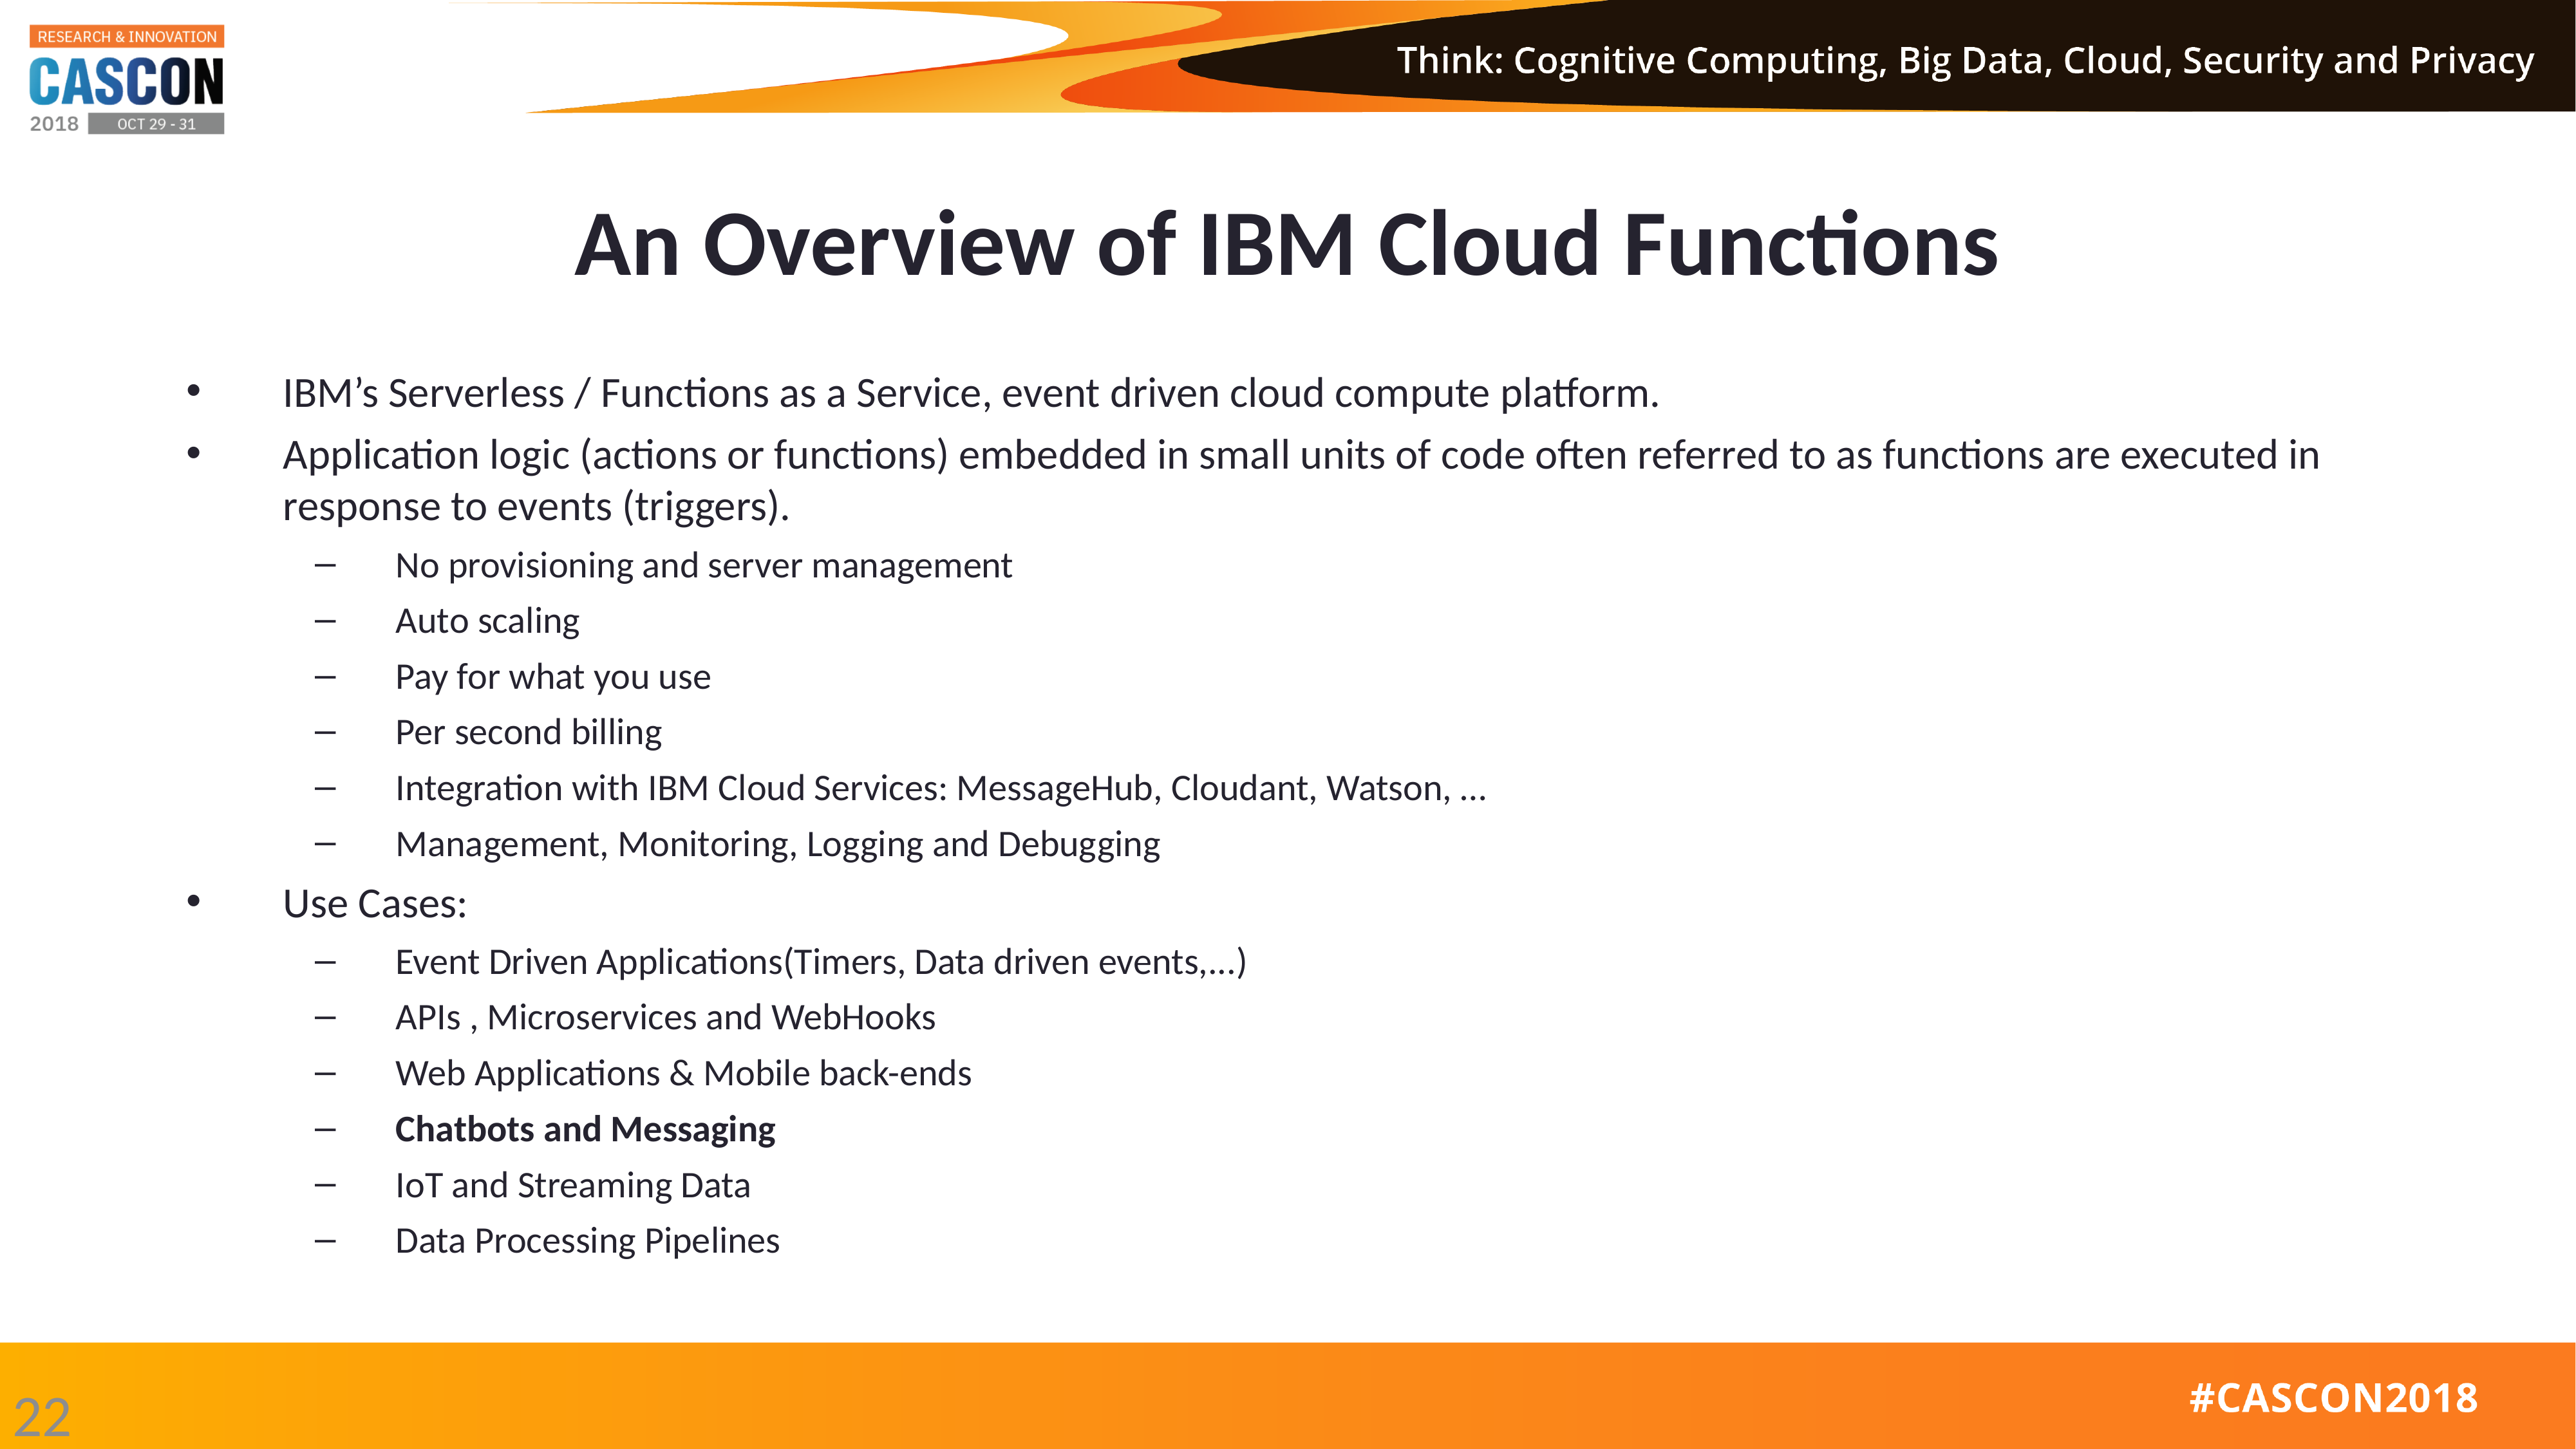

# An Overview of IBM Cloud Functions
IBM’s Serverless / Functions as a Service, event driven cloud compute platform.
Application logic (actions or functions) embedded in small units of code often referred to as functions are executed in response to events (triggers).
No provisioning and server management
Auto scaling
Pay for what you use
Per second billing
Integration with IBM Cloud Services: MessageHub, Cloudant, Watson, …
Management, Monitoring, Logging and Debugging
Use Cases:
Event Driven Applications(Timers, Data driven events,...)
APIs , Microservices and WebHooks
Web Applications & Mobile back-ends
Chatbots and Messaging
IoT and Streaming Data
Data Processing Pipelines
22